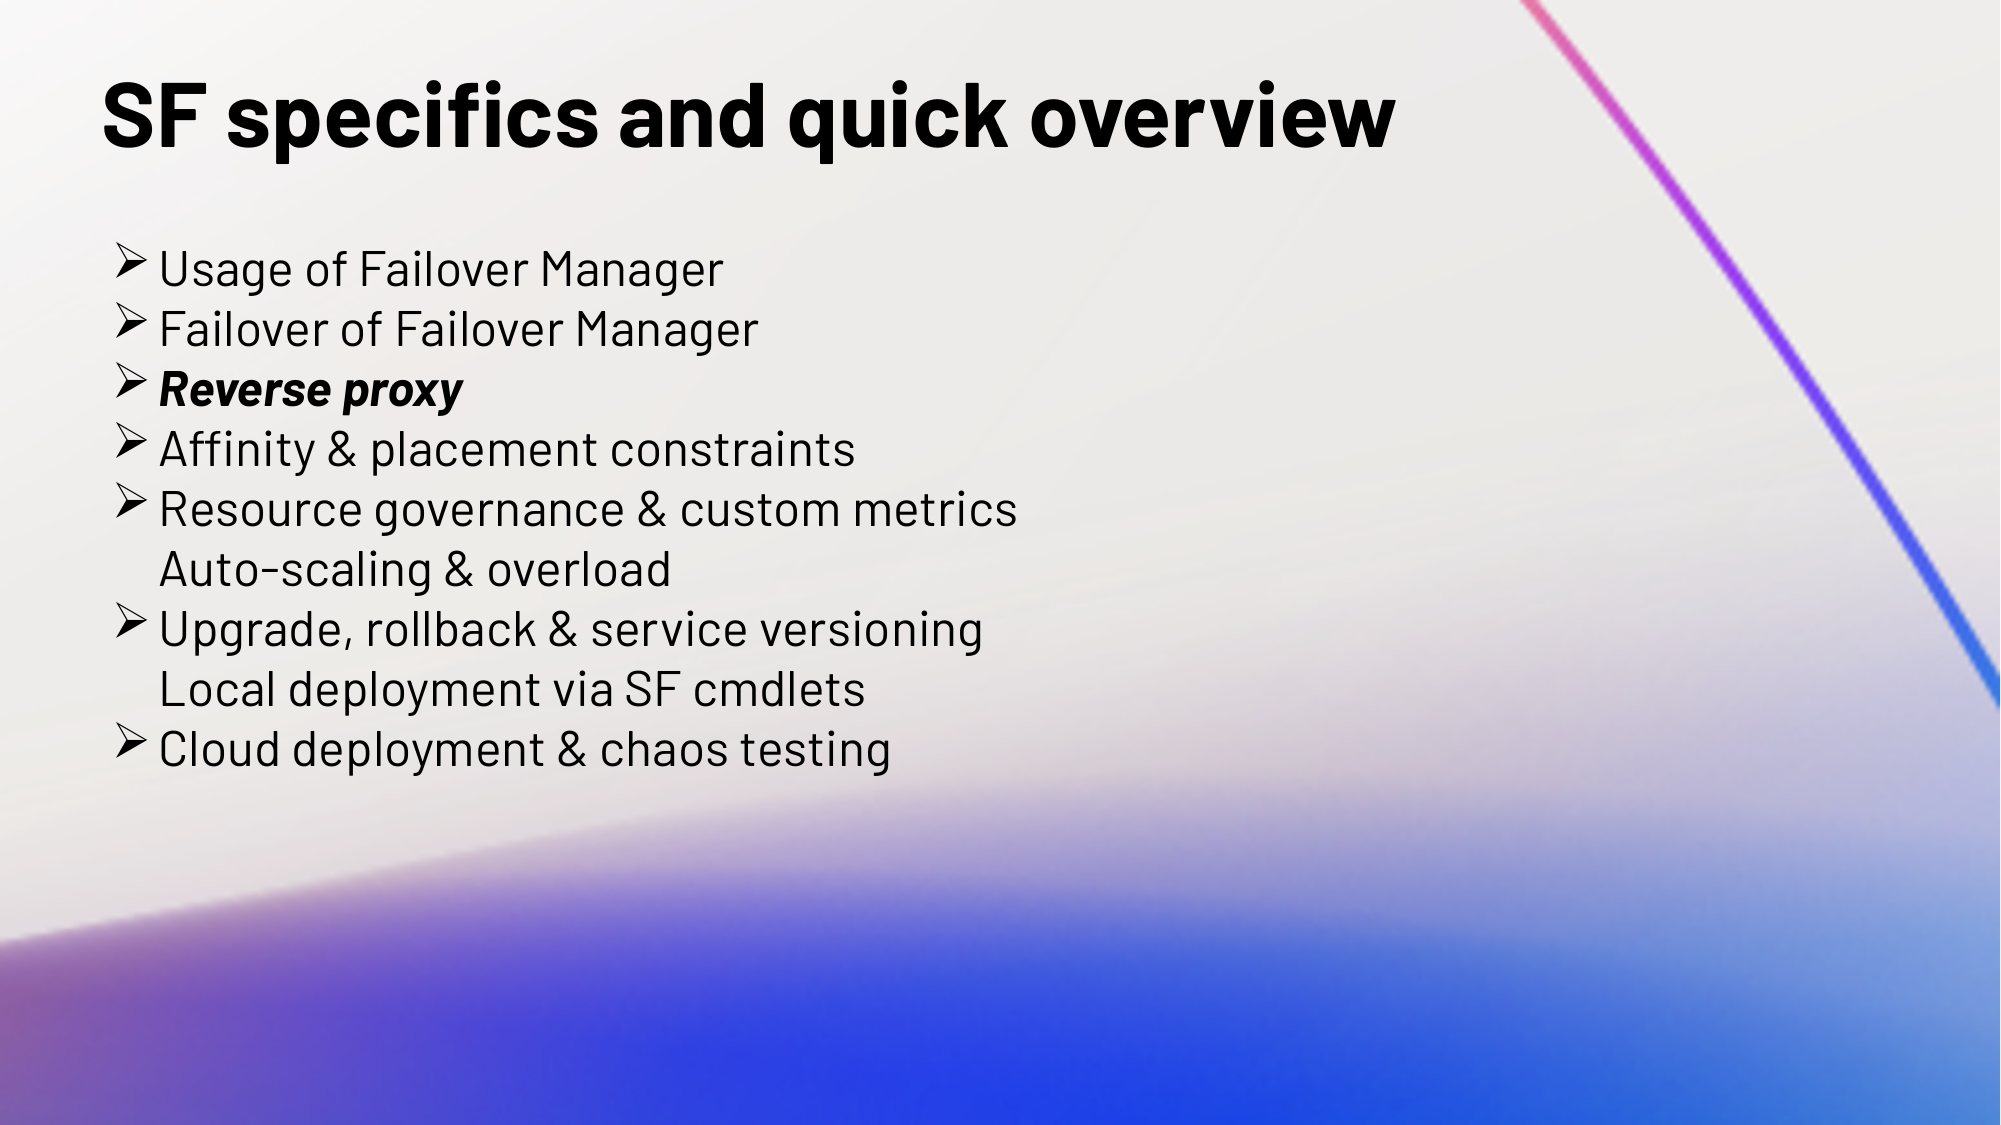

# SF specifics and quick overview
Usage of Failover Manager
Failover of Failover Manager
Reverse proxy
Affinity & placement constraints
Resource governance & custom metrics
Auto-scaling & overload
Upgrade, rollback & service versioning
Local deployment via SF cmdlets
Cloud deployment & chaos testing